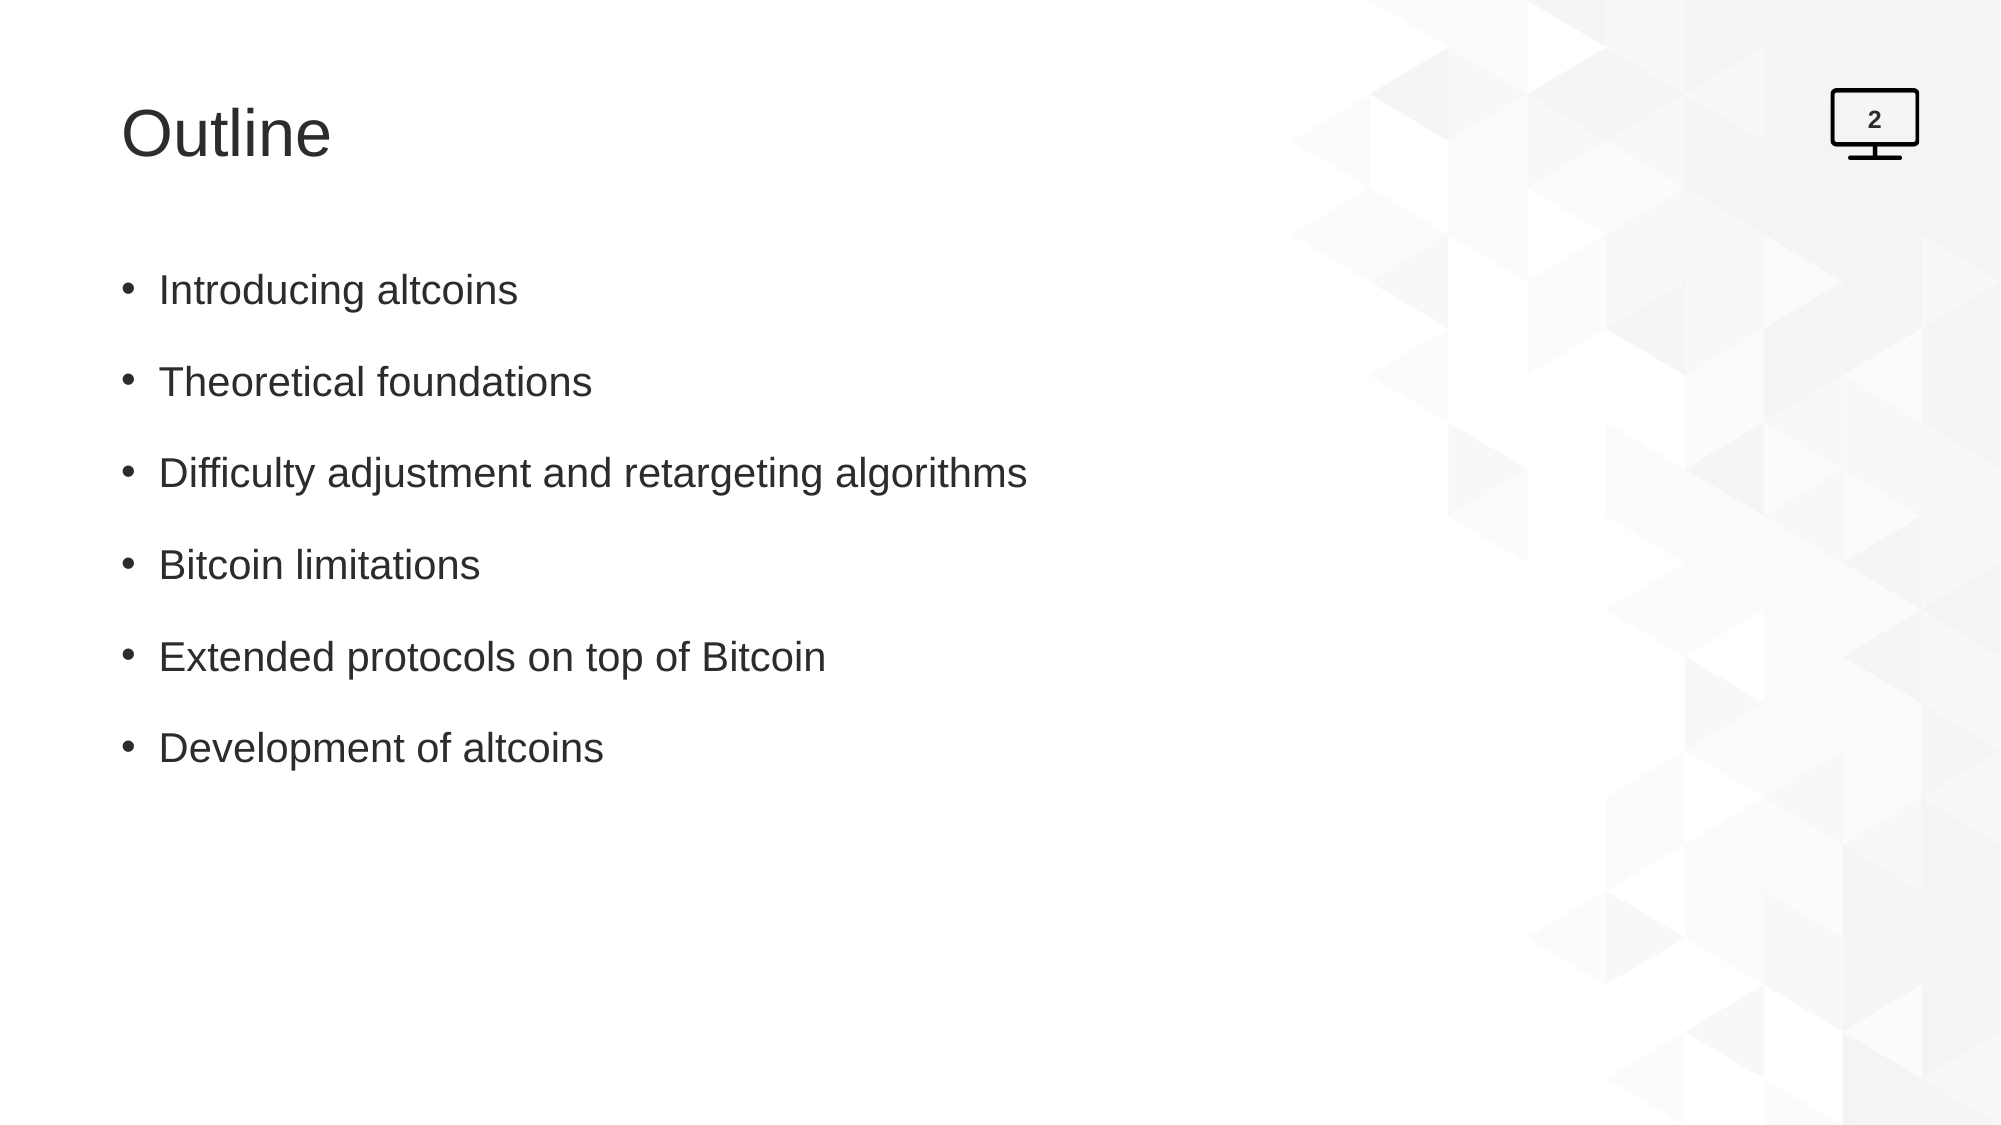

# Outline
2
Introducing altcoins
Theoretical foundations
Difficulty adjustment and retargeting algorithms
Bitcoin limitations
Extended protocols on top of Bitcoin
Development of altcoins